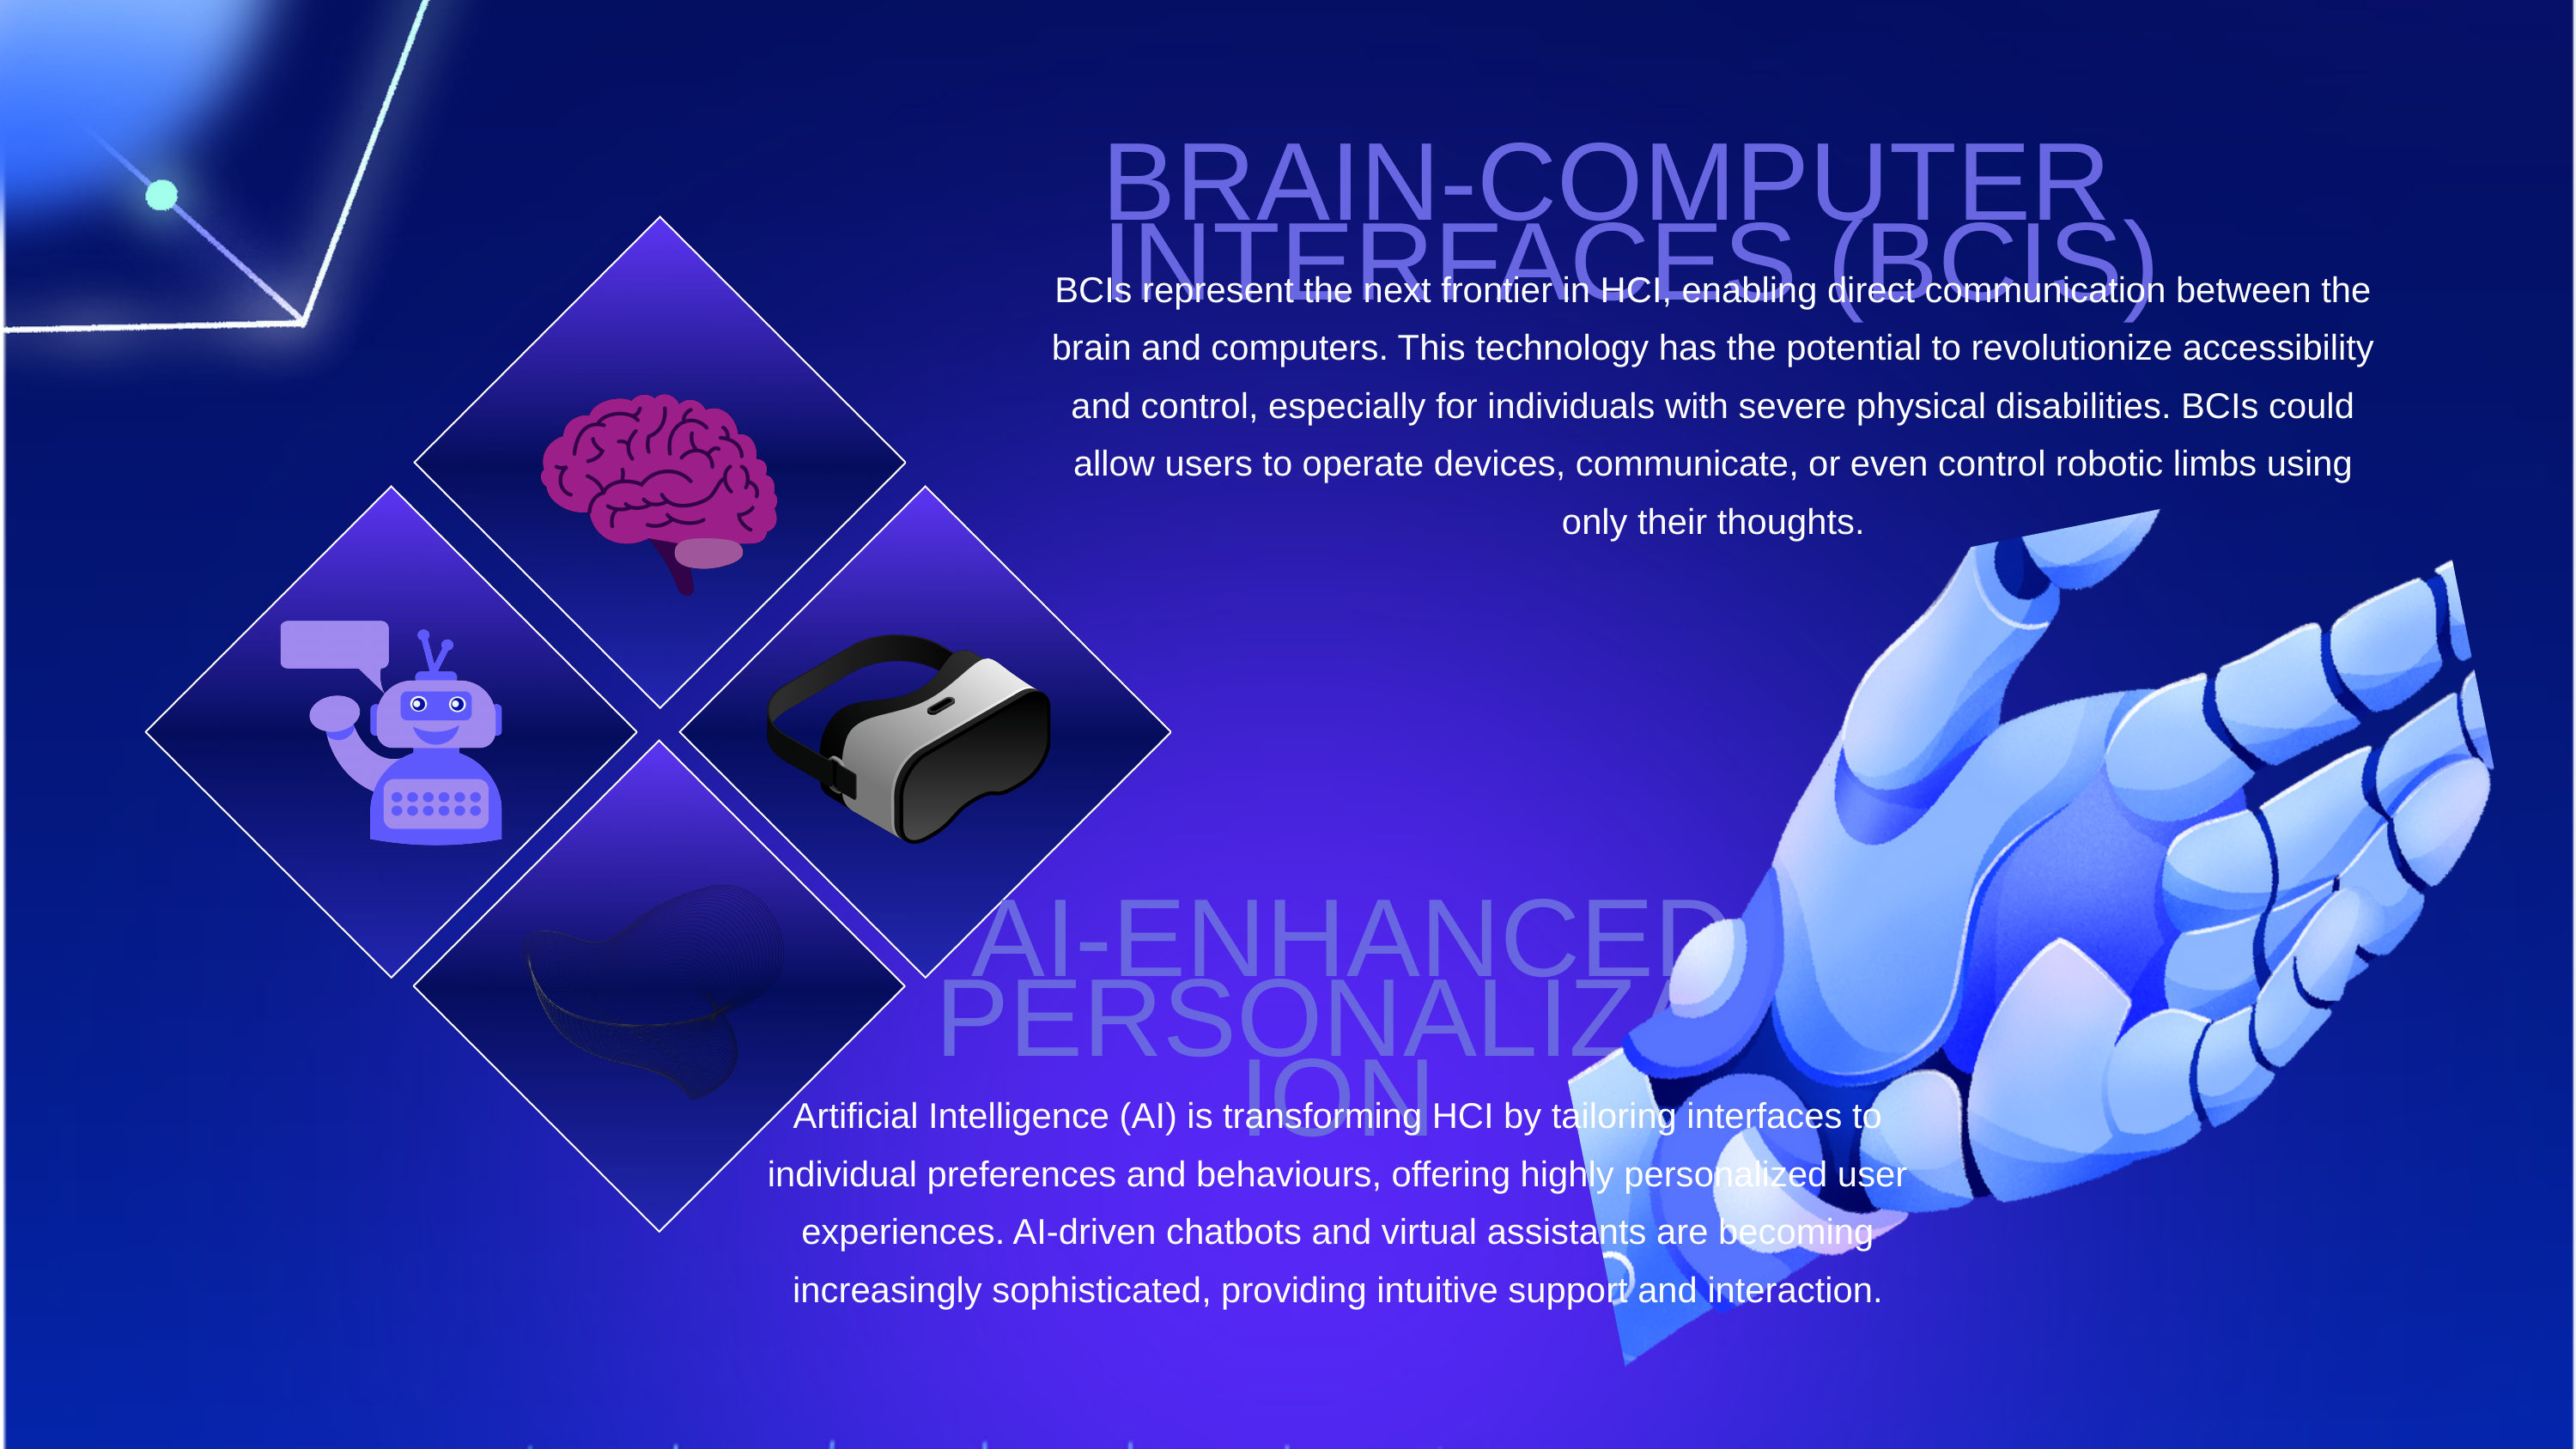

BRAIN-COMPUTER INTERFACES (BCIS)

BCIs represent the next frontier in HCI, enabling direct communication between the brain and computers. This technology has the potential to revolutionize accessibility and control, especially for individuals with severe physical disabilities. BCIs could allow users to operate devices, communicate, or even control robotic limbs using only their thoughts.

AI-ENHANCED PERSONALIZATION
Artificial Intelligence (AI) is transforming HCI by tailoring interfaces to individual preferences and behaviours, offering highly personalized user experiences. AI-driven chatbots and virtual assistants are becoming increasingly sophisticated, providing intuitive support and interaction.